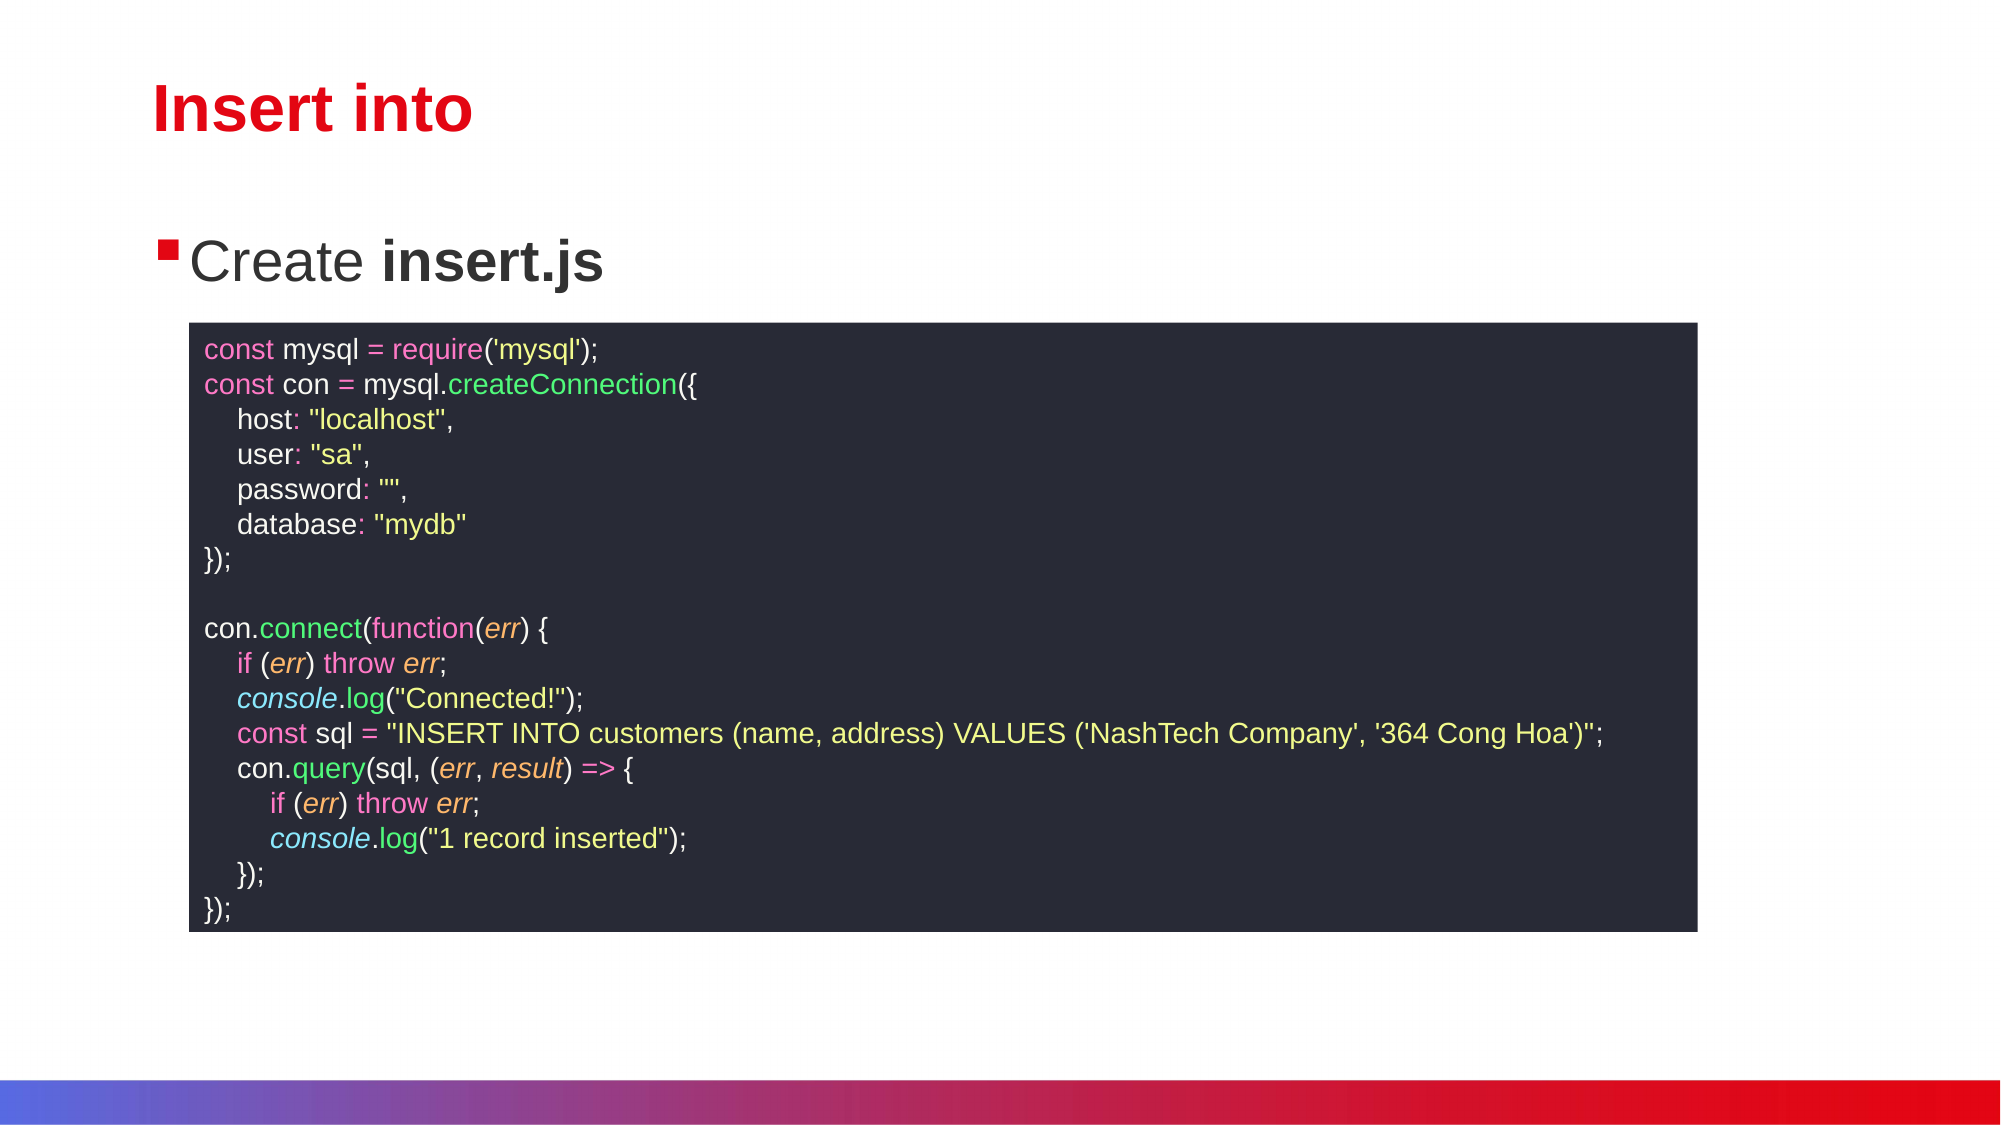

# Insert into
Create insert.js
const mysql = require('mysql');
const con = mysql.createConnection({
    host: "localhost",
    user: "sa",
    password: "",
    database: "mydb"
});
con.connect(function(err) {
    if (err) throw err;
    console.log("Connected!");
    const sql = "INSERT INTO customers (name, address) VALUES ('NashTech Company', '364 Cong Hoa')";
    con.query(sql, (err, result) => {
        if (err) throw err;
        console.log("1 record inserted");
    });
});